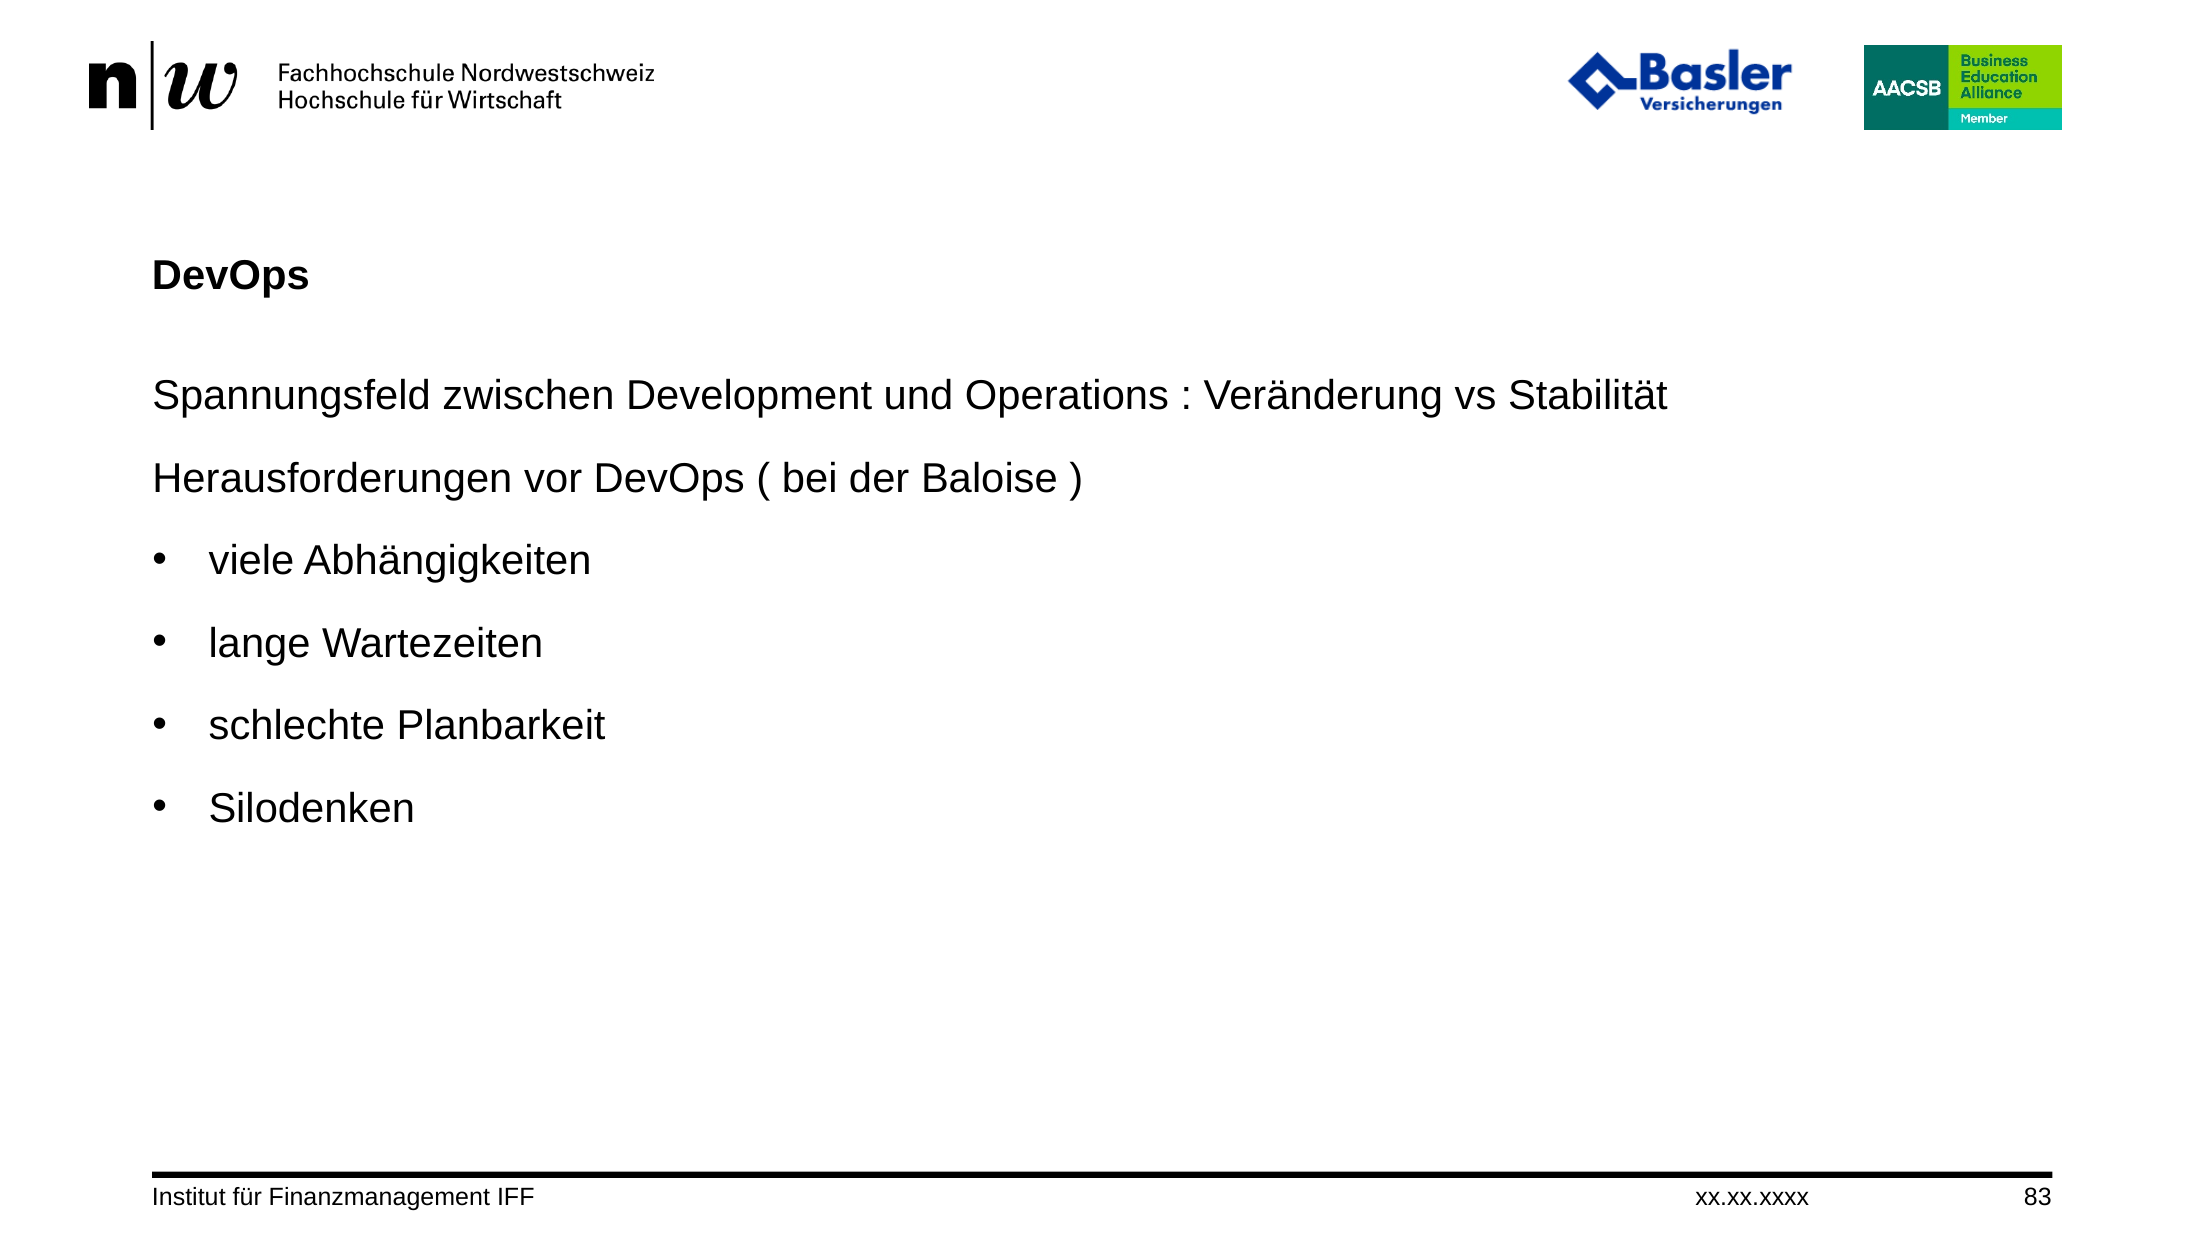

# DevOps
Spannungsfeld zwischen Development und Operations : Veränderung vs Stabilität
Herausforderungen vor DevOps ( bei der Baloise )
viele Abhängigkeiten
lange Wartezeiten
schlechte Planbarkeit
Silodenken
Institut für Finanzmanagement IFF
xx.xx.xxxx
83